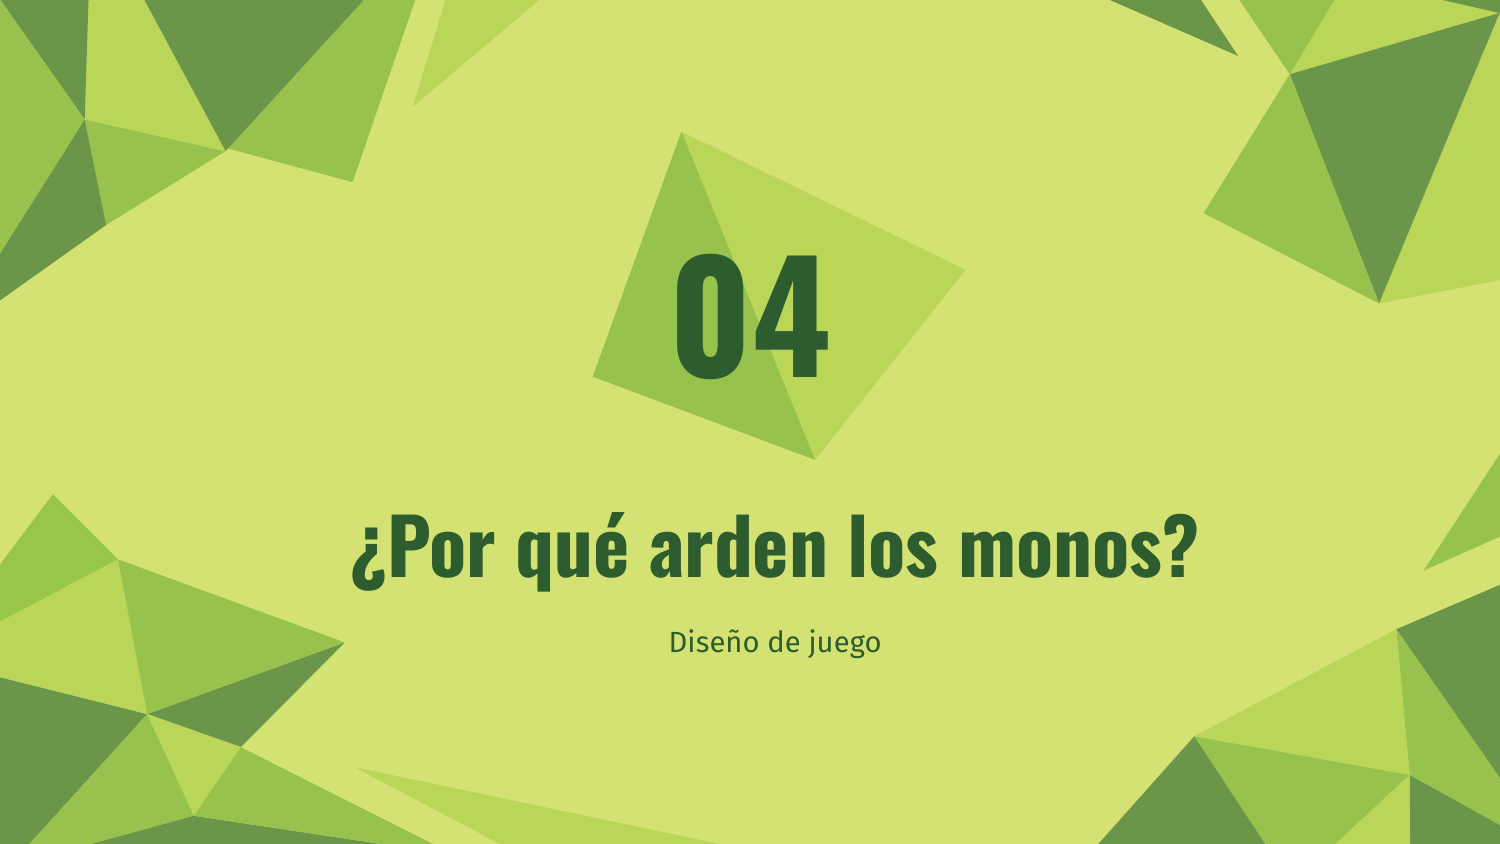

04
# ¿Por qué arden los monos?
Diseño de juego